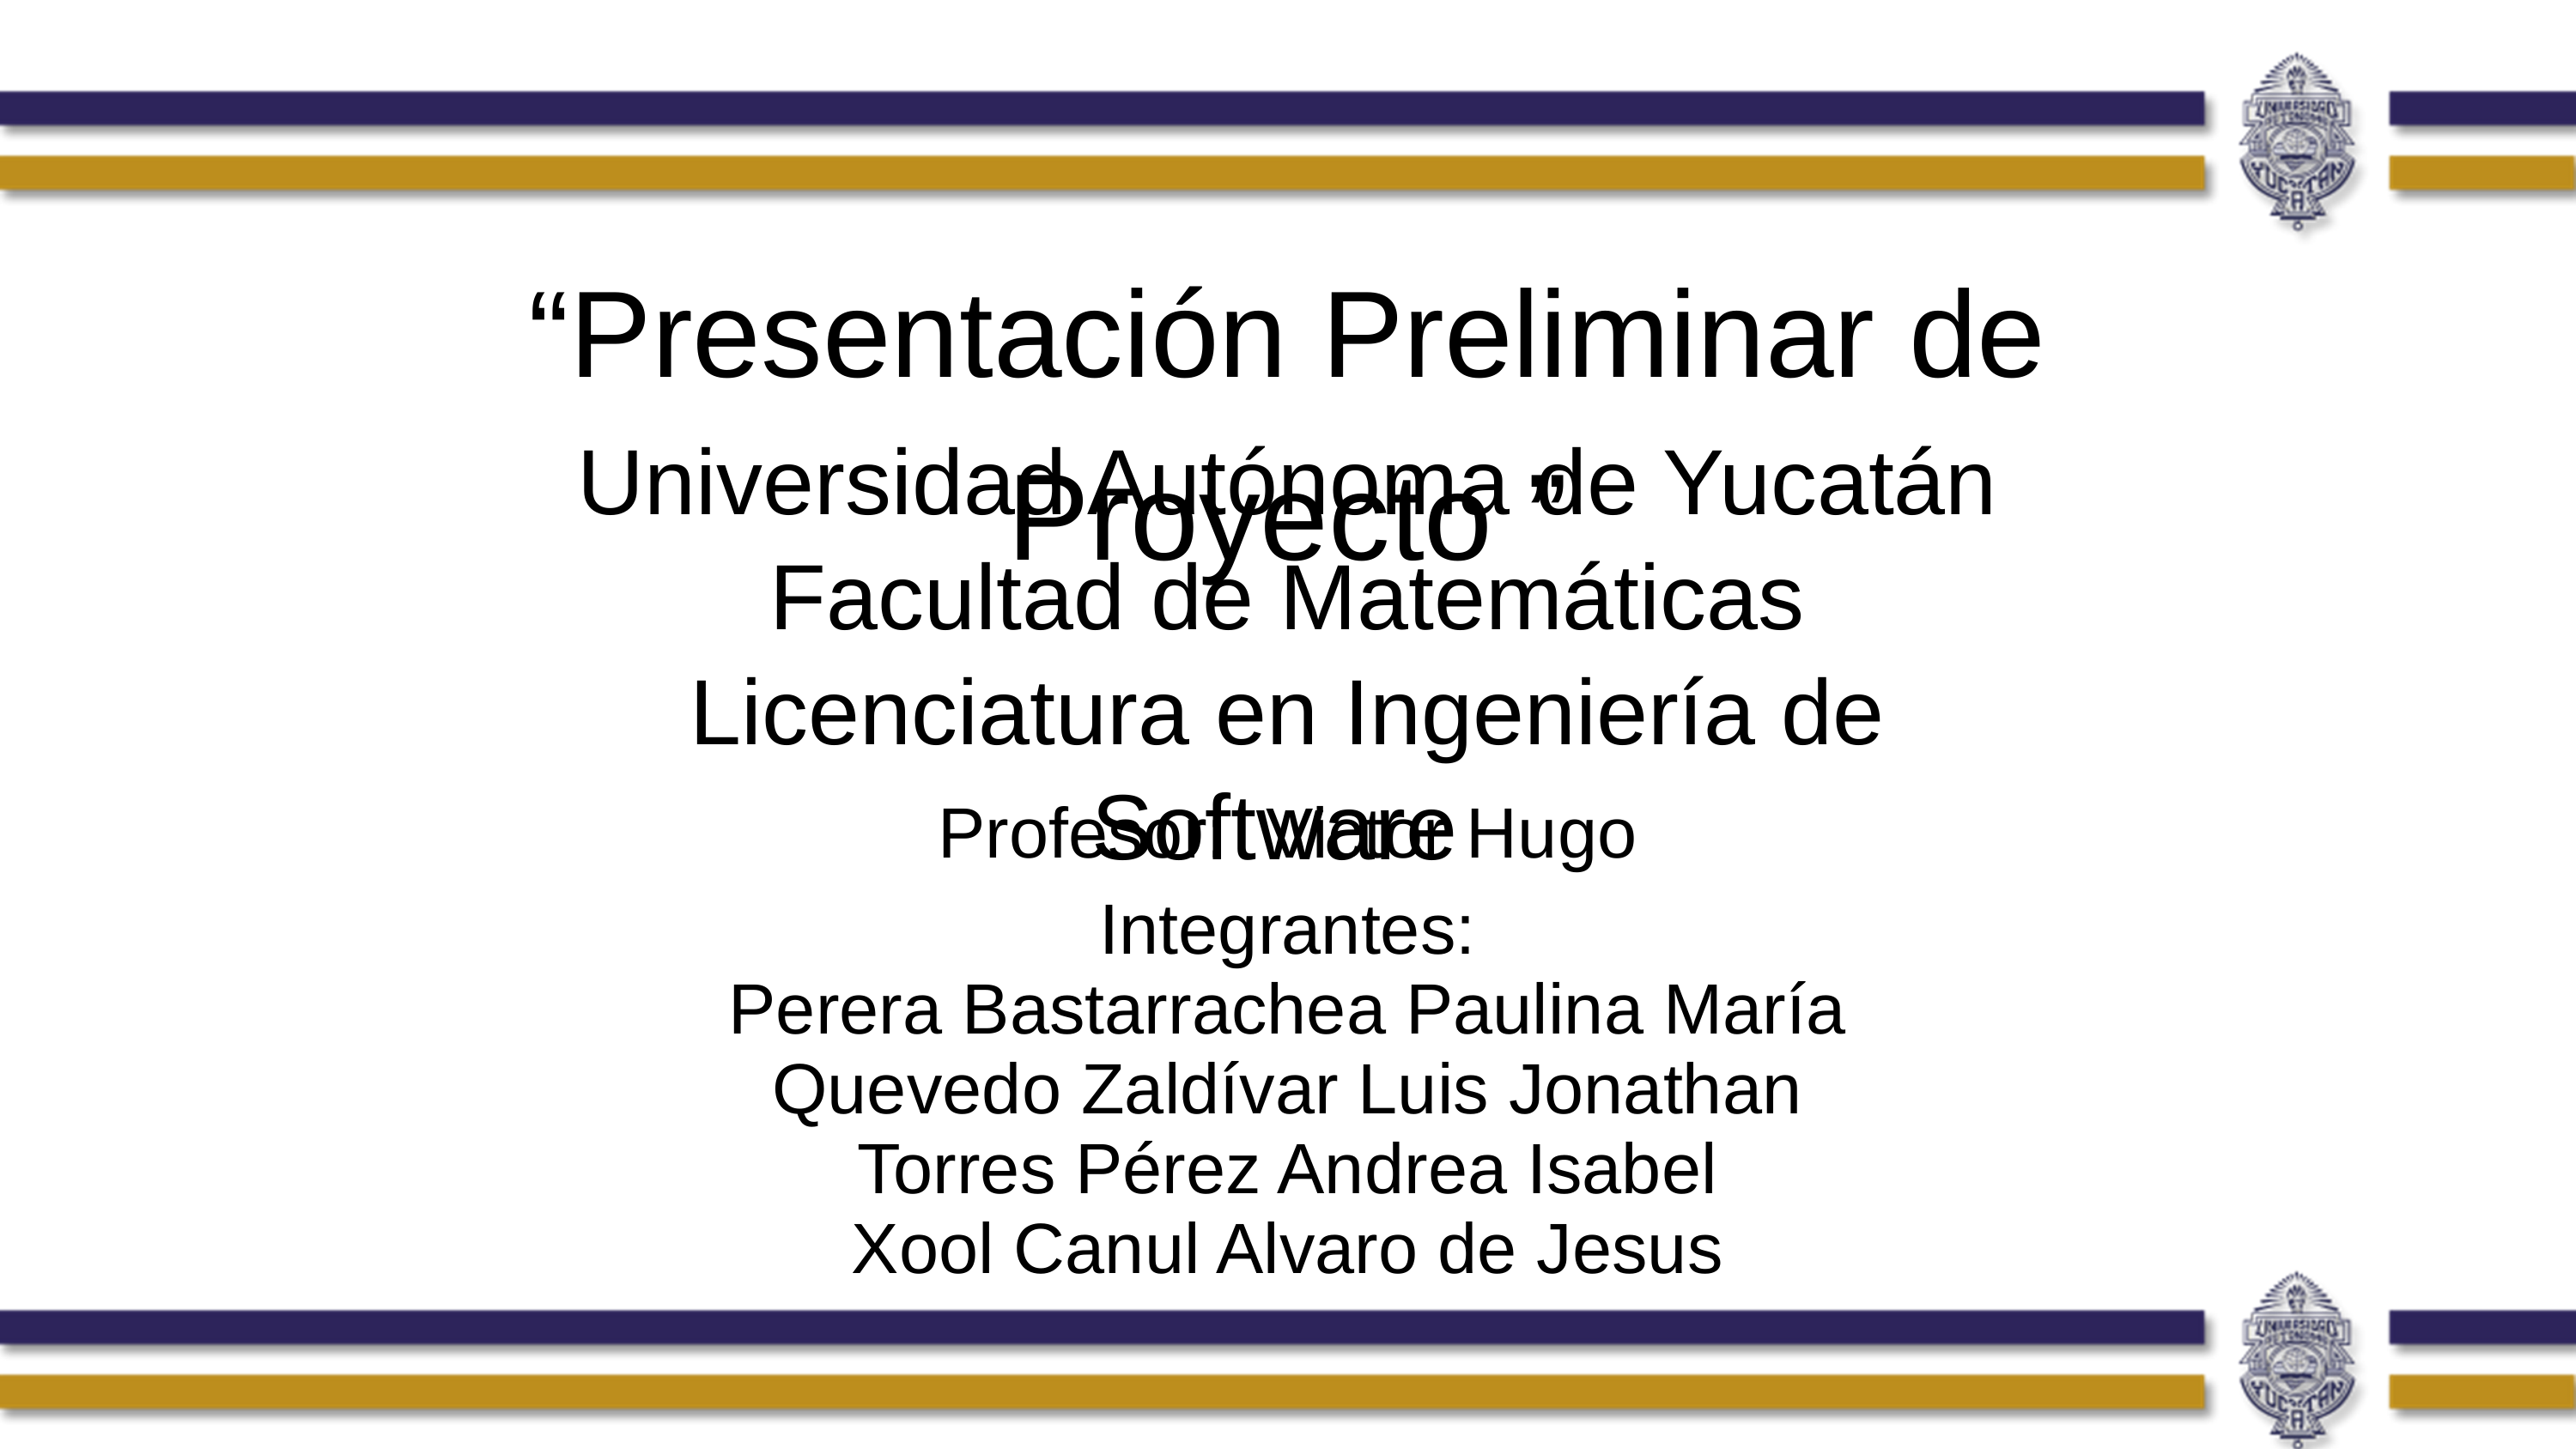

“Presentación Preliminar de Proyecto ”
Universidad Autónoma de Yucatán
Facultad de Matemáticas
Licenciatura en Ingeniería de Software
Profesor:  Victor Hugo
Integrantes:
Perera Bastarrachea Paulina María
Quevedo Zaldívar Luis Jonathan
Torres Pérez Andrea Isabel
Xool Canul Alvaro de Jesus